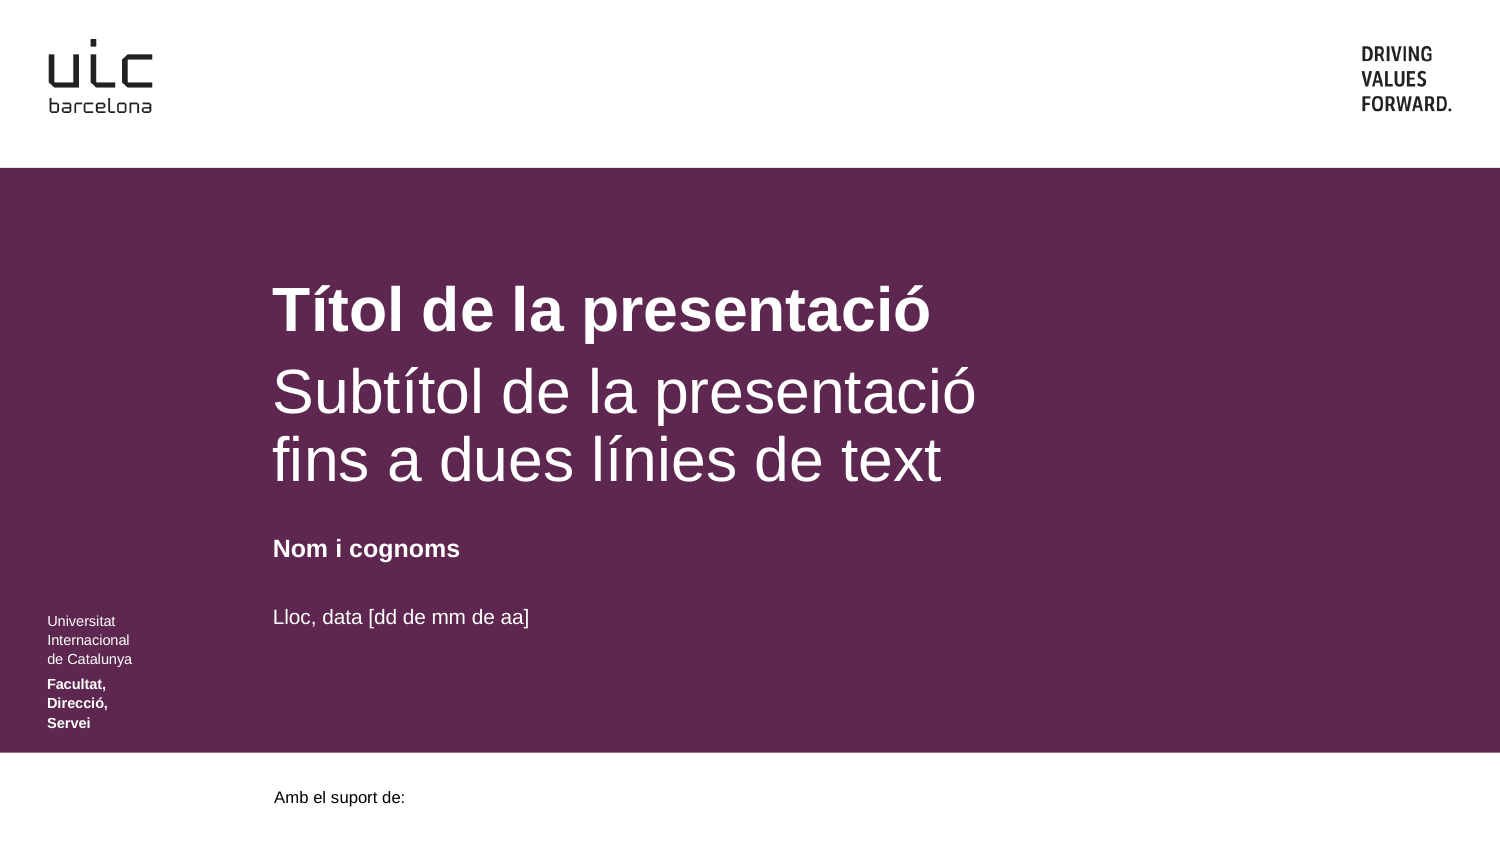

Títol de la presentació
Subtítol de la presentació
fins a dues línies de text
Nom i cognoms
Lloc, data [dd de mm de aa]

Facultat,
Direcció,
Servei

Amb el suport de: